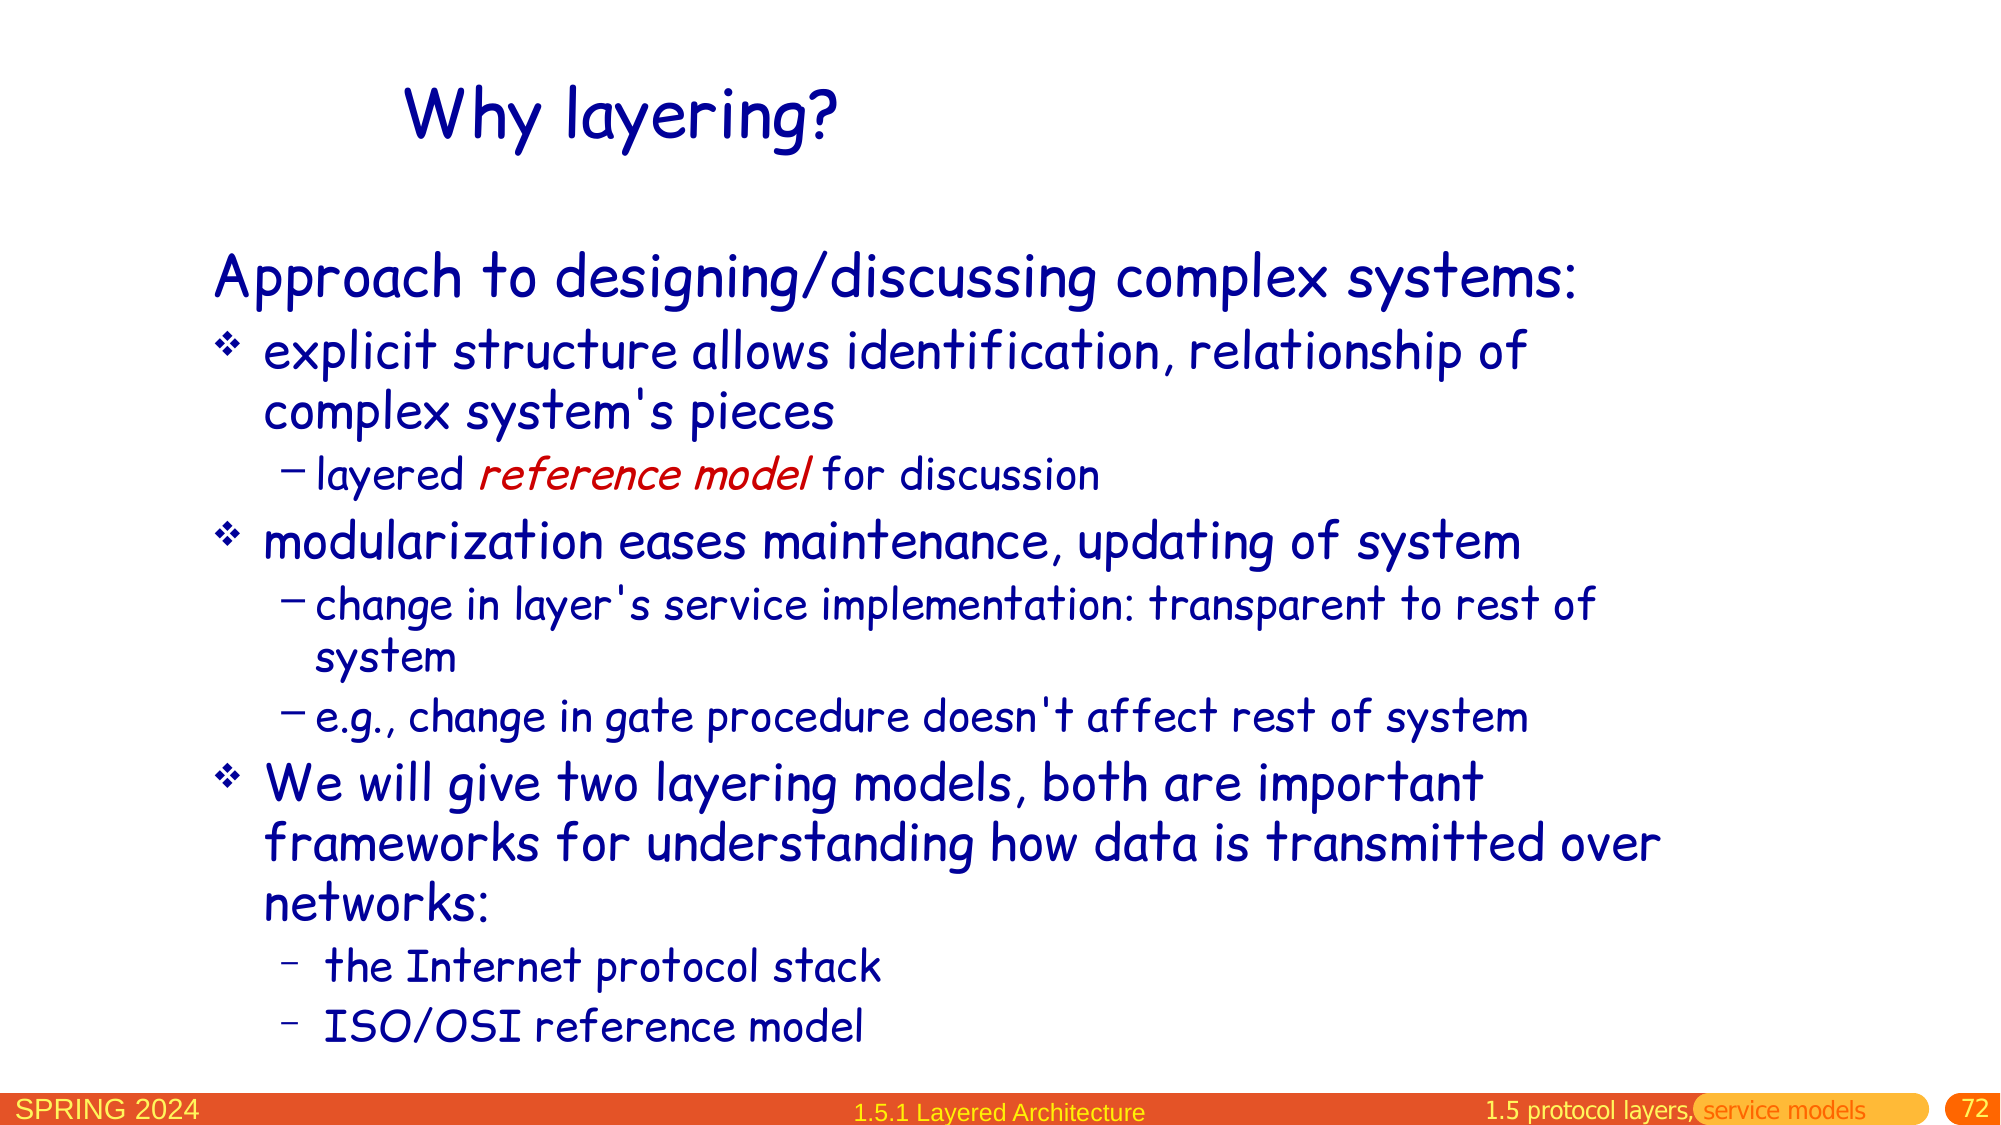

Why layering?
Approach to designing/discussing complex systems:
explicit structure allows identification, relationship of complex system's pieces
layered reference model for discussion
modularization eases maintenance, updating of system
change in layer's service implementation: transparent to rest of system
e.g., change in gate procedure doesn't affect rest of system
We will give two layering models, both are important frameworks for understanding how data is transmitted over networks:
the Internet protocol stack
ISO/OSI reference model
1.5.1 Layered Architecture
72
1.5 protocol layers, service models